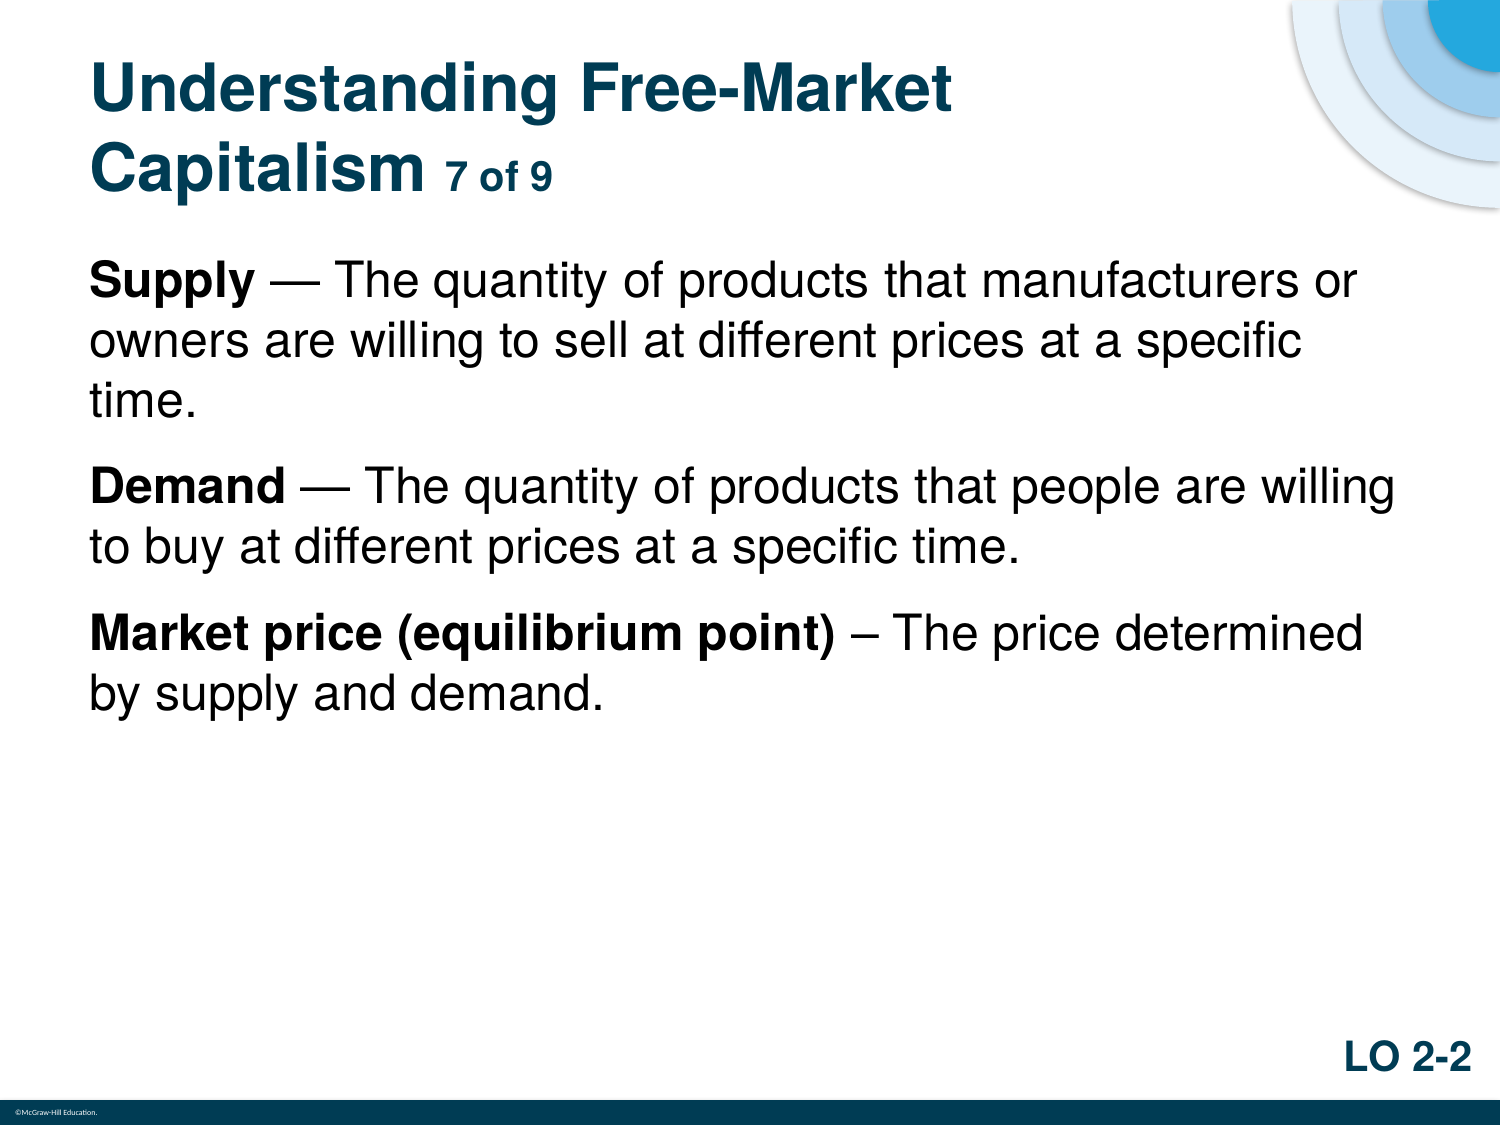

# Understanding Free-Market Capitalism 7 of 9
Supply — The quantity of products that manufacturers or owners are willing to sell at different prices at a specific time.
Demand — The quantity of products that people are willing to buy at different prices at a specific time.
Market price (equilibrium point) – The price determined by supply and demand.
LO 2-2